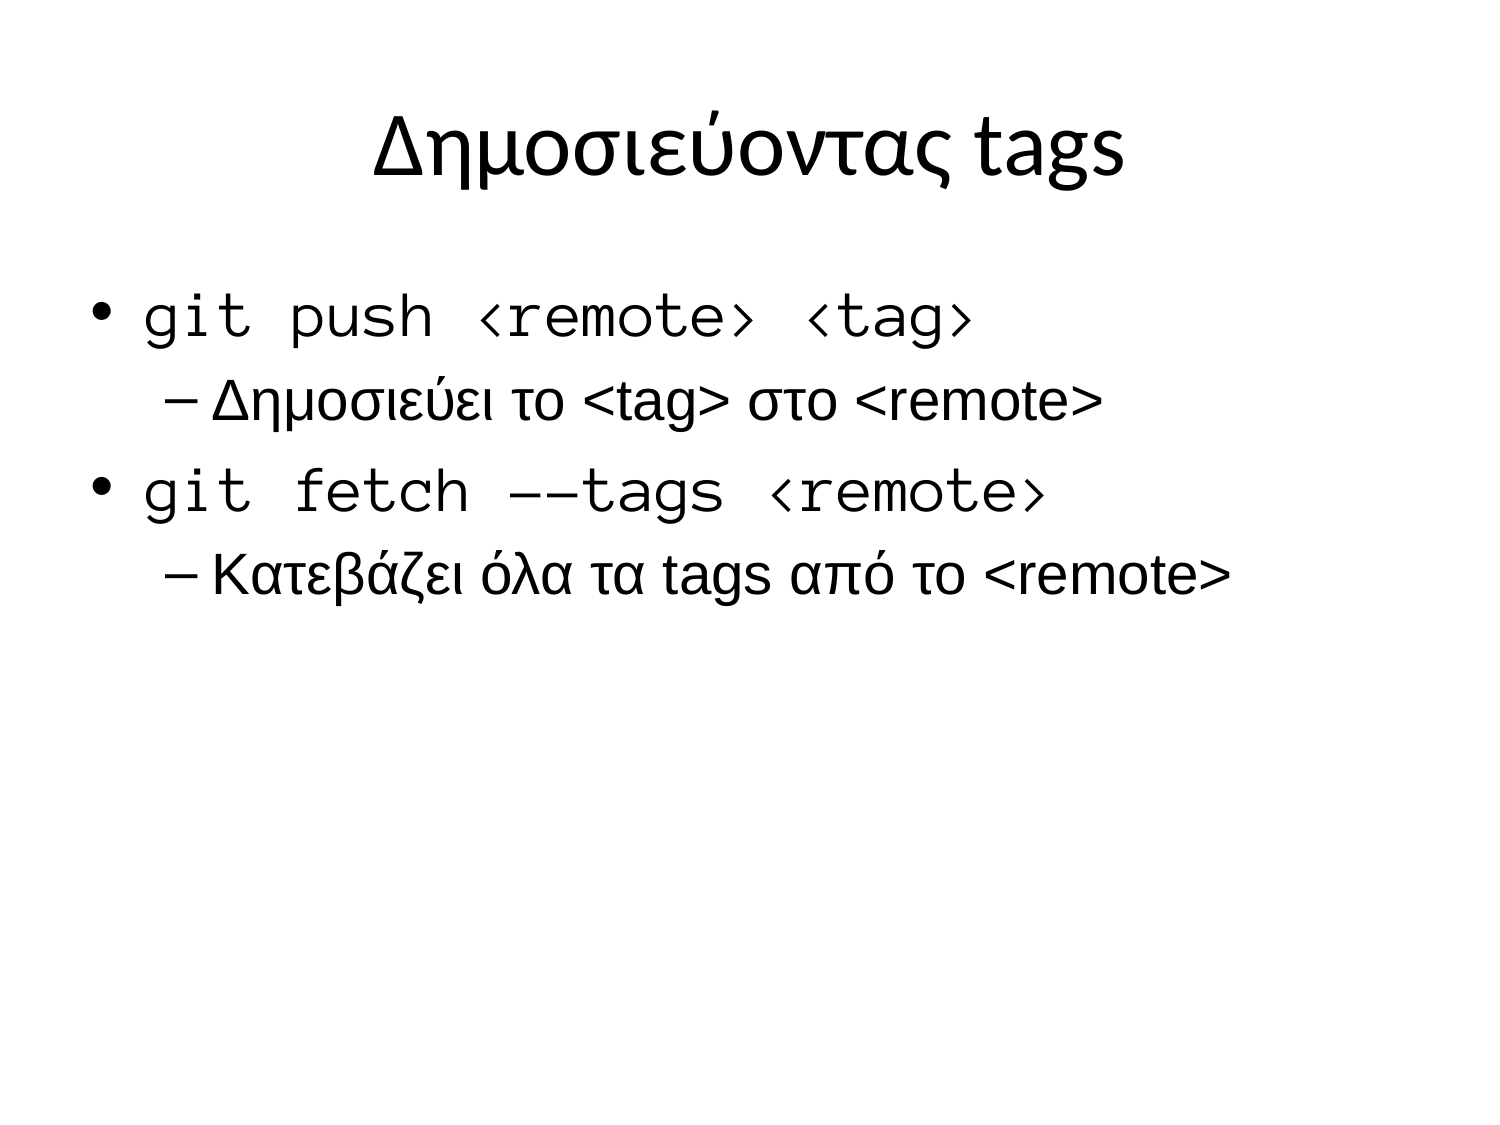

# Δημοσιεύοντας tags
git push <remote> <tag>
Δημοσιεύει το <tag> στο <remote>
git fetch --tags <remote>
Κατεβάζει όλα τα tags από το <remote>